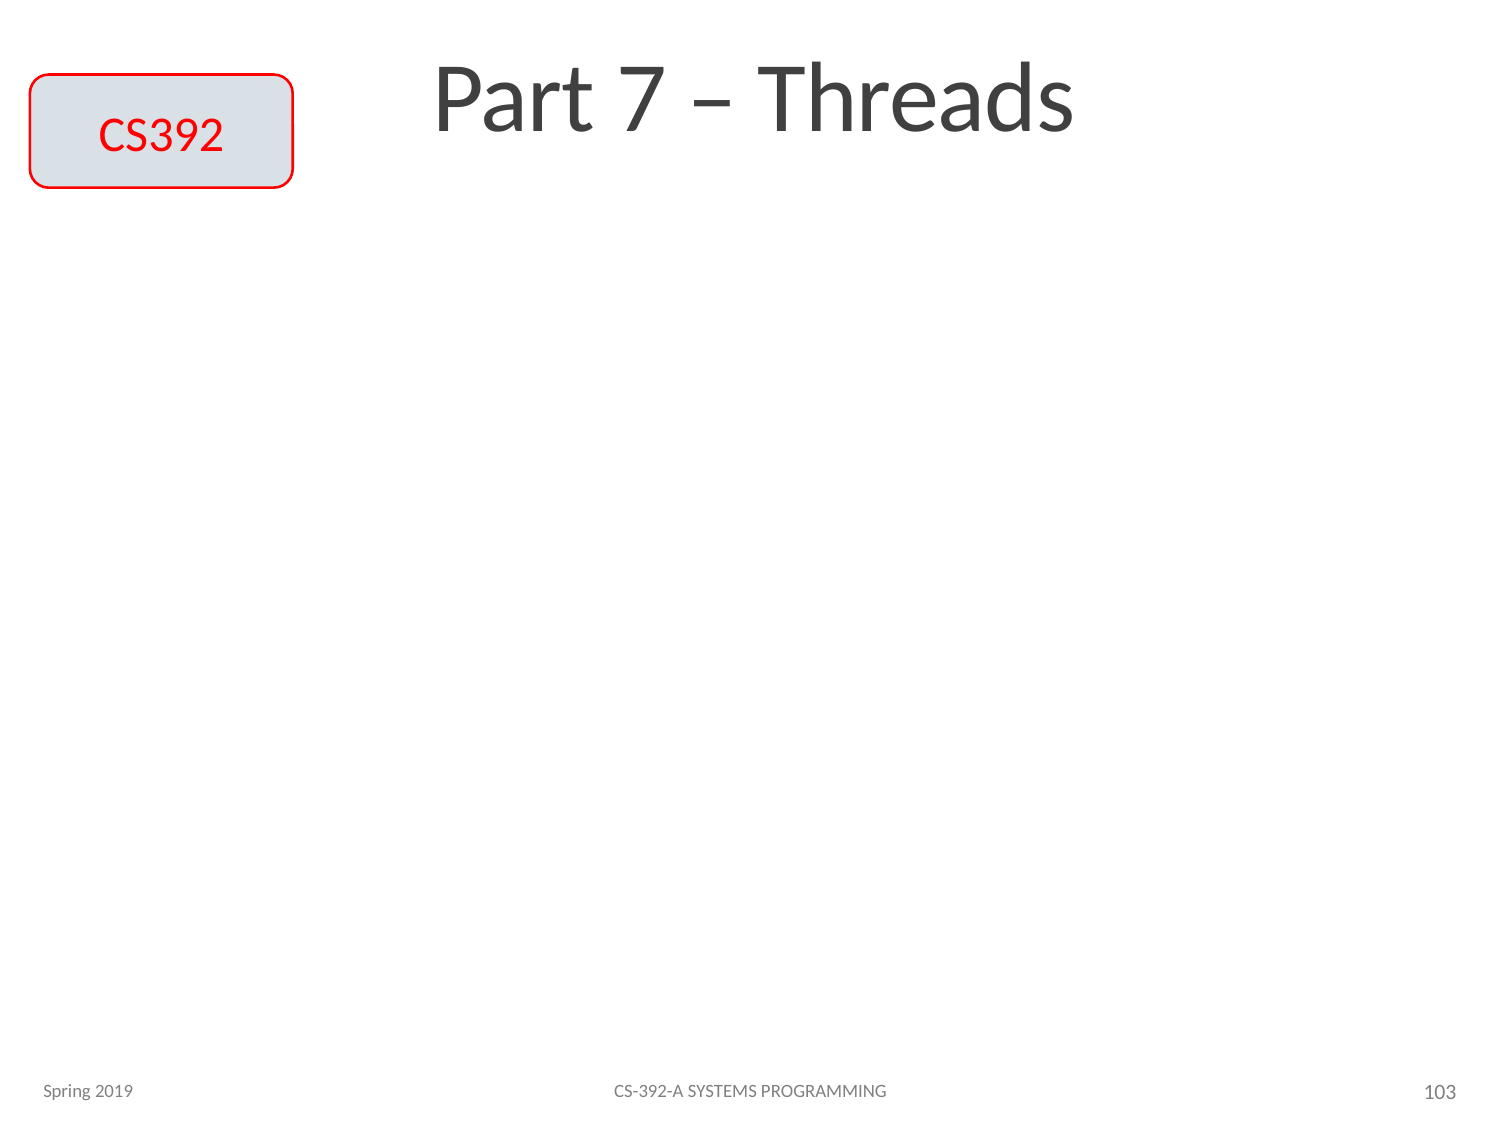

# Part 7 – Threads
CS392
Spring 2019
CS-392-A Systems Programming
103